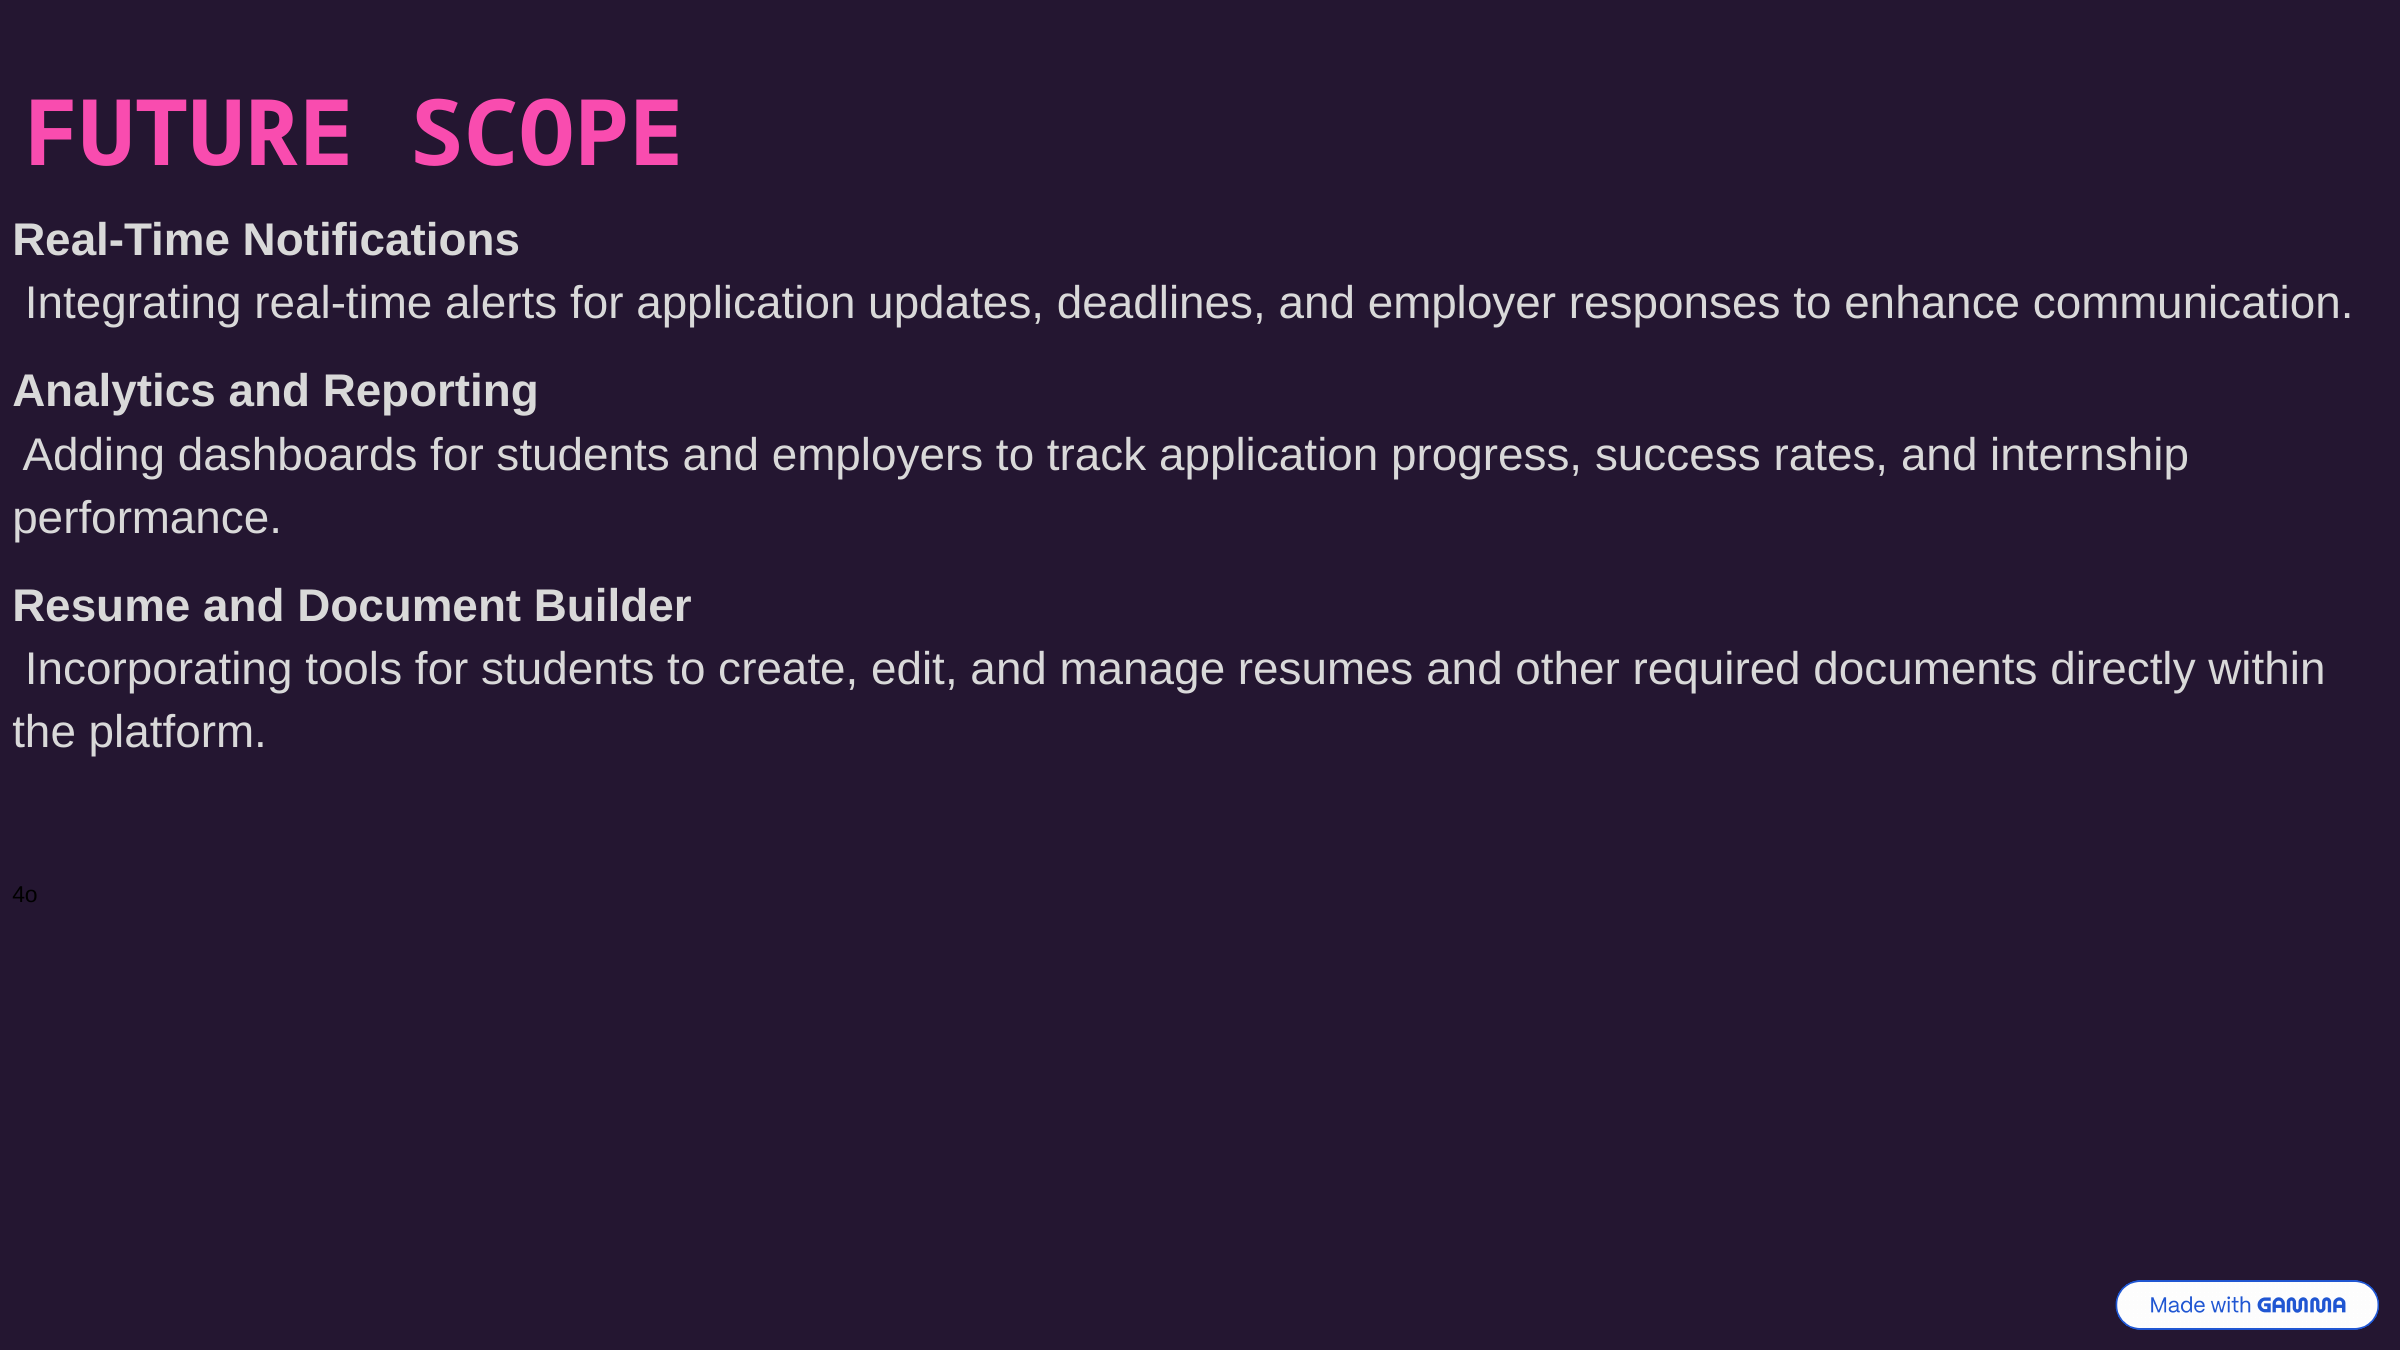

FUTURE SCOPE
Real-Time Notifications
 Integrating real-time alerts for application updates, deadlines, and employer responses to enhance communication.
Analytics and Reporting
 Adding dashboards for students and employers to track application progress, success rates, and internship performance.
Resume and Document Builder
 Incorporating tools for students to create, edit, and manage resumes and other required documents directly within the platform.

4o